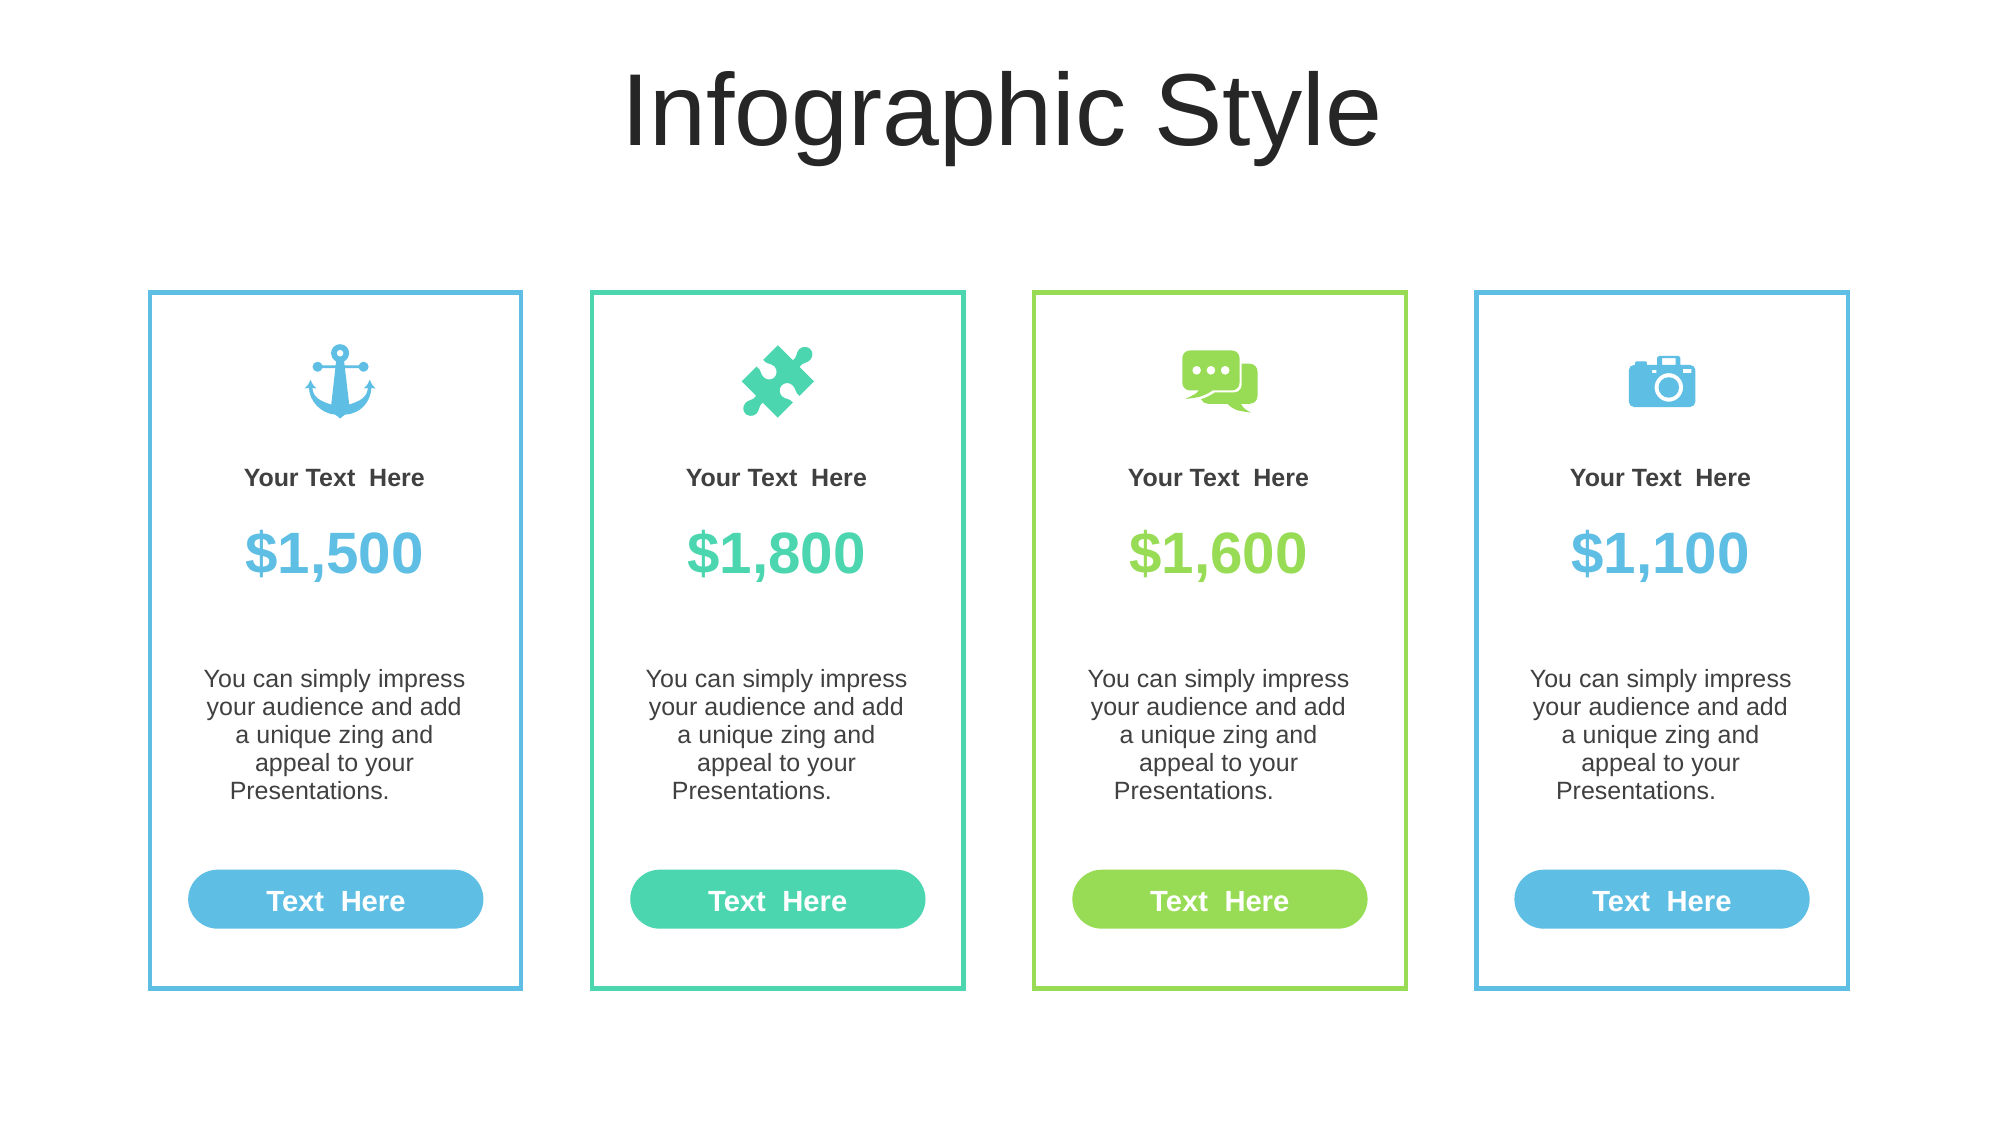

Infographic Style
|  |  |  |
| --- | --- | --- |
|  | Your Text Here |  |
|  | $1,500 |  |
|  | You can simply impress your audience and add a unique zing and appeal to your Presentations. |  |
|  |  |  |
|  |  |  |
|  |  |  |
| --- | --- | --- |
|  | Your Text Here |  |
|  | $1,800 |  |
|  | You can simply impress your audience and add a unique zing and appeal to your Presentations. |  |
|  |  |  |
|  |  |  |
|  |  |  |
| --- | --- | --- |
|  | Your Text Here |  |
|  | $1,600 |  |
|  | You can simply impress your audience and add a unique zing and appeal to your Presentations. |  |
|  |  |  |
|  |  |  |
|  |  |  |
| --- | --- | --- |
|  | Your Text Here |  |
|  | $1,100 |  |
|  | You can simply impress your audience and add a unique zing and appeal to your Presentations. |  |
|  |  |  |
|  |  |  |

Text  Here

Text  Here

Text  Here

Text  Here